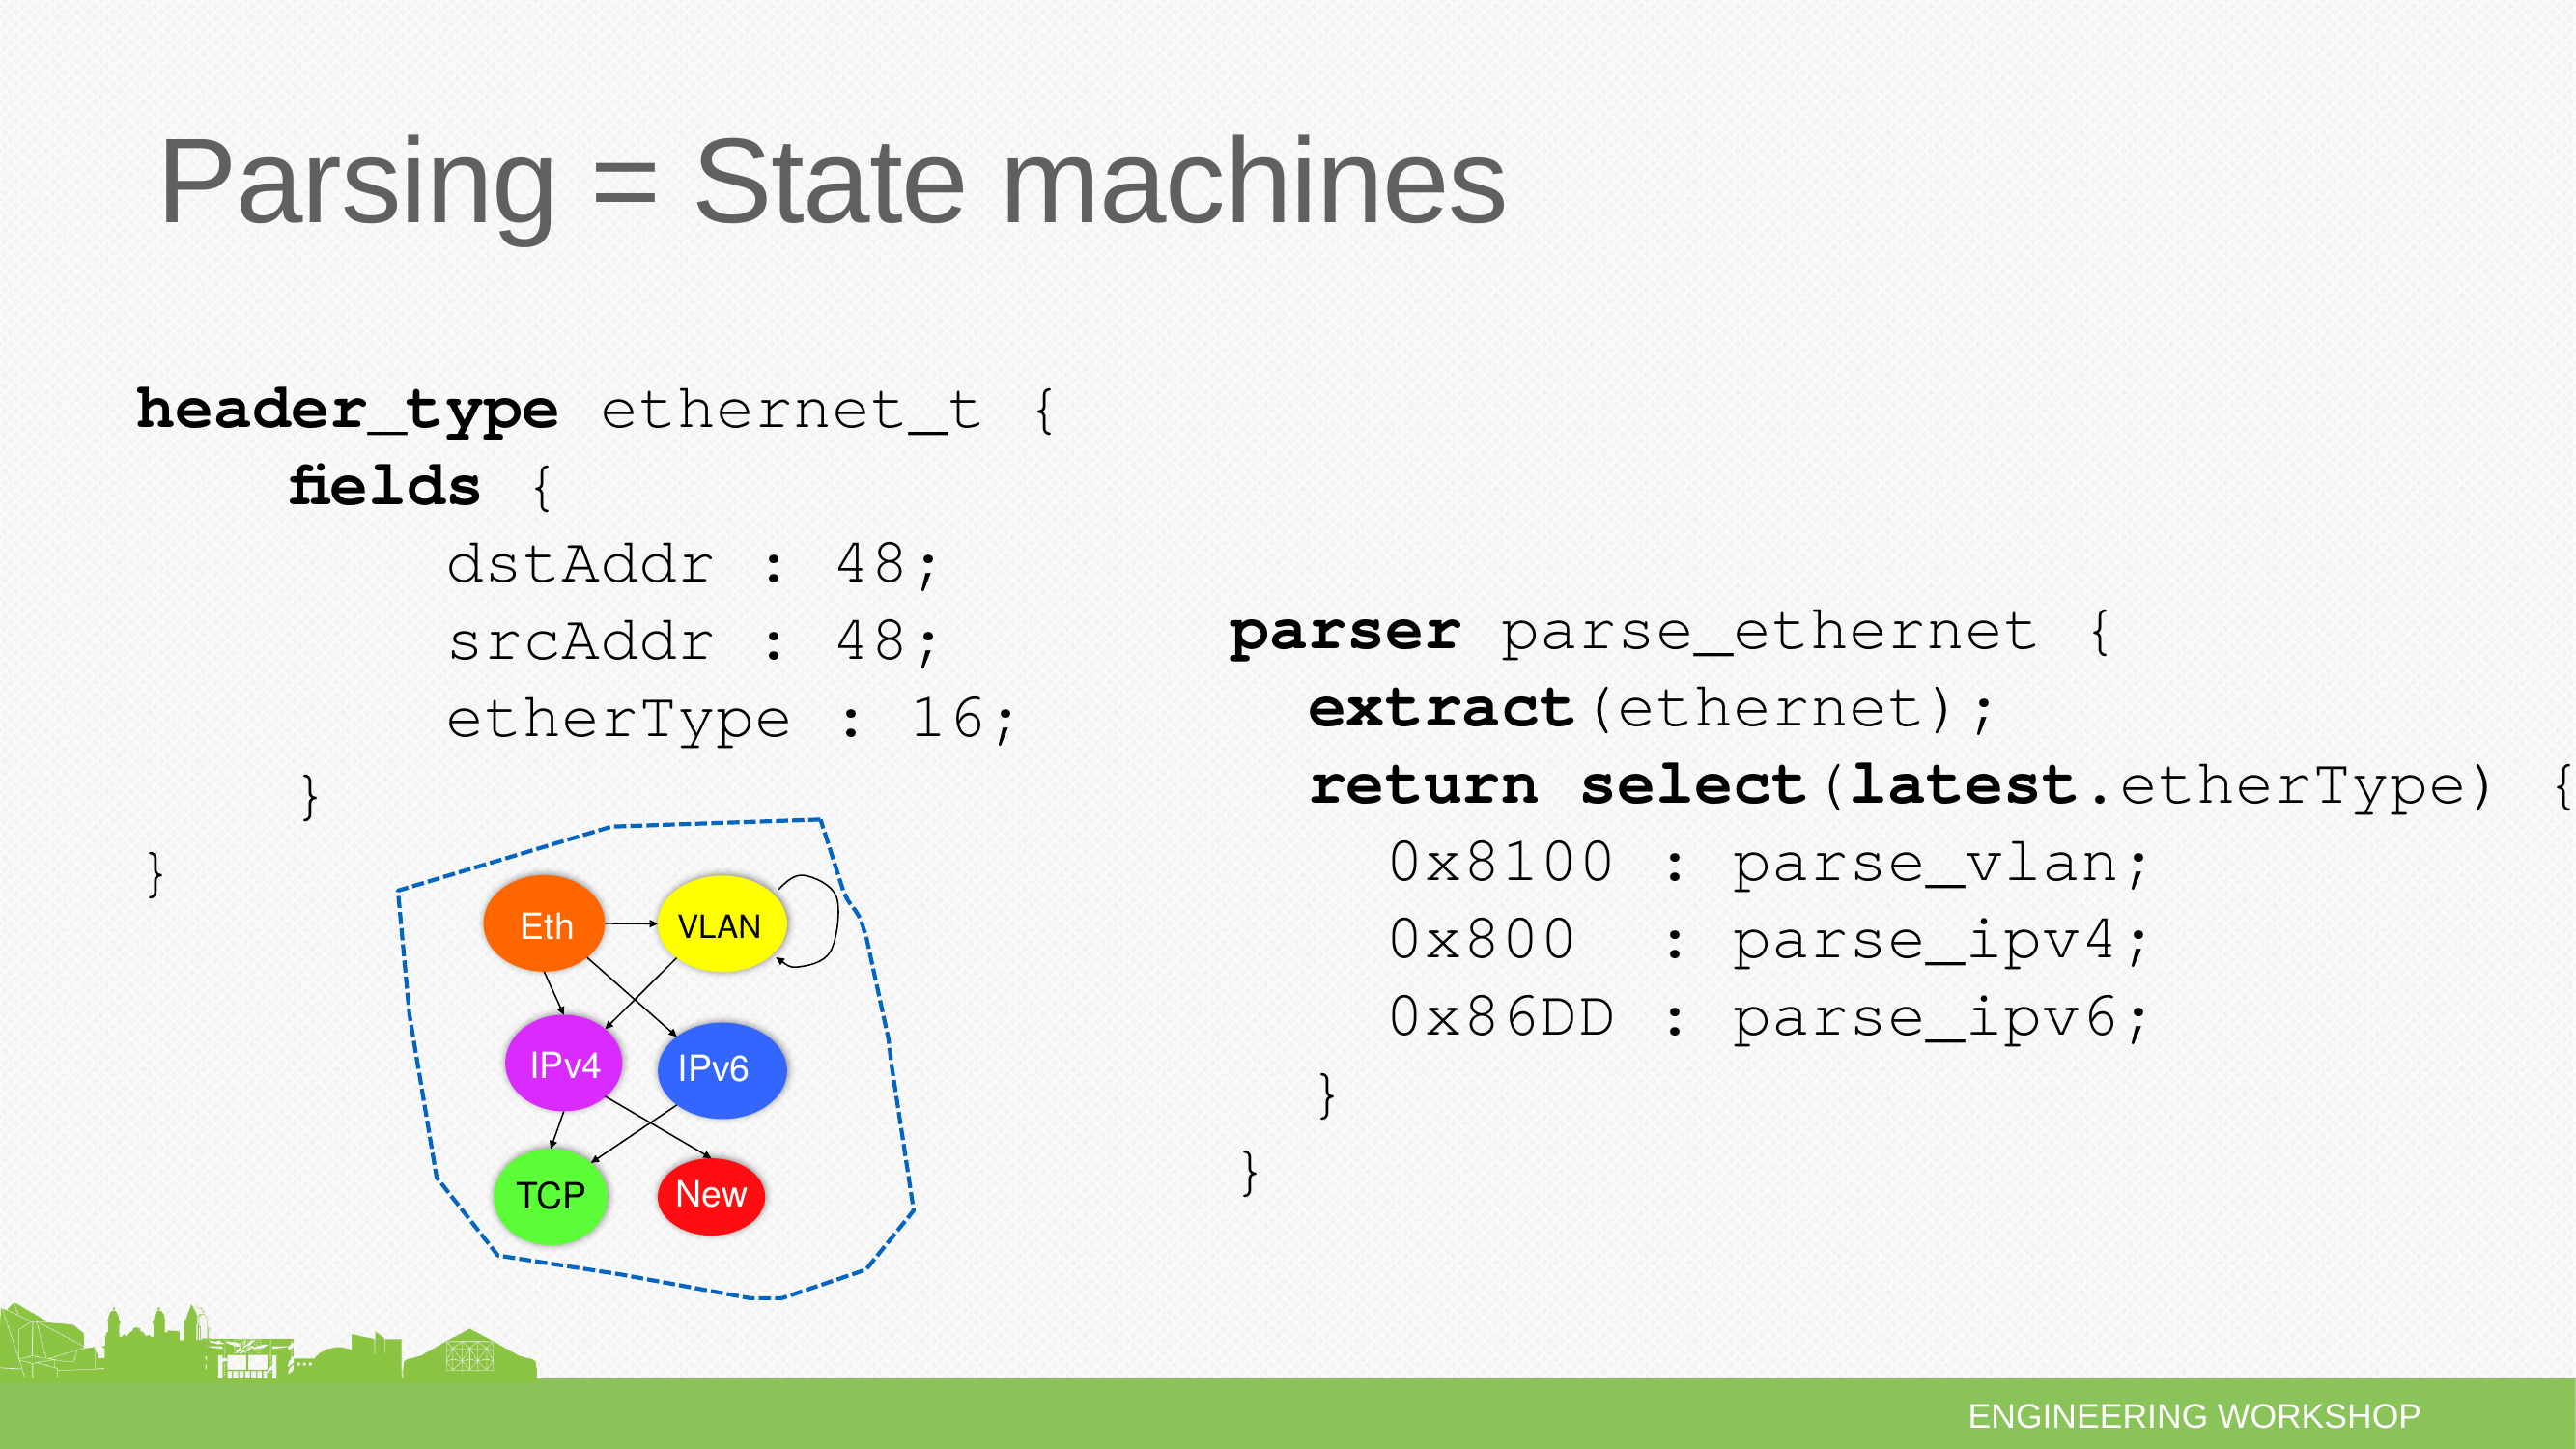

# Parsing = State machines
header_type ethernet_t {
    fields {
        dstAddr : 48;
        srcAddr : 48;
        etherType : 16;
    }
}
parser parse_ethernet {
  extract(ethernet);
  return select(latest.etherType) {
    0x8100 : parse_vlan;
    0x800  : parse_ipv4;
    0x86DD : parse_ipv6;
  }
}

Eth
VLAN

IPv4
IPv6

New
TCP